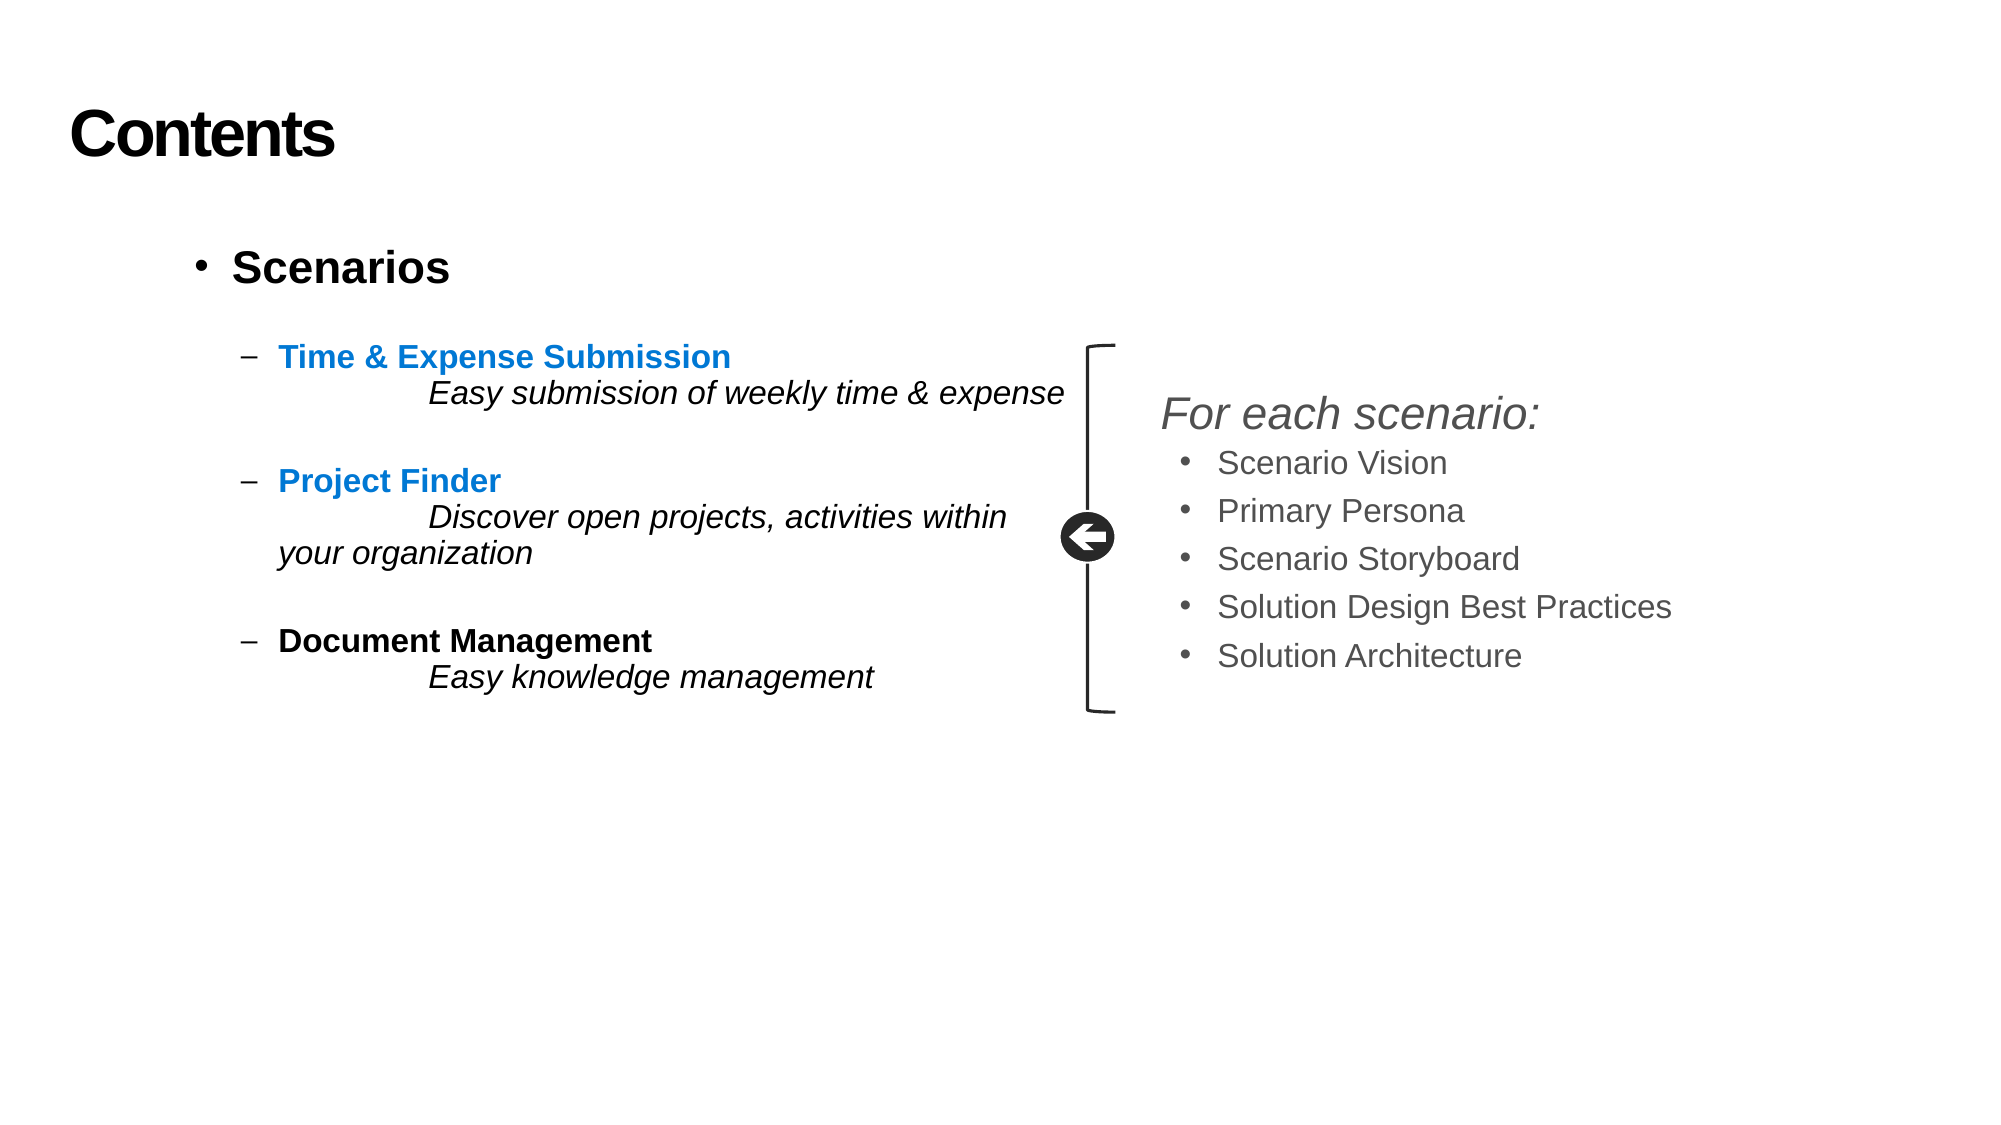

# Contents
For each scenario:
Scenario Vision
Primary Persona
Scenario Storyboard
Solution Design Best Practices
Solution Architecture

Scenarios

Time & Expense Submission
	Easy submission of weekly time & expense

Project Finder
	Discover open projects, activities within your organization

Document Management
	Easy knowledge management